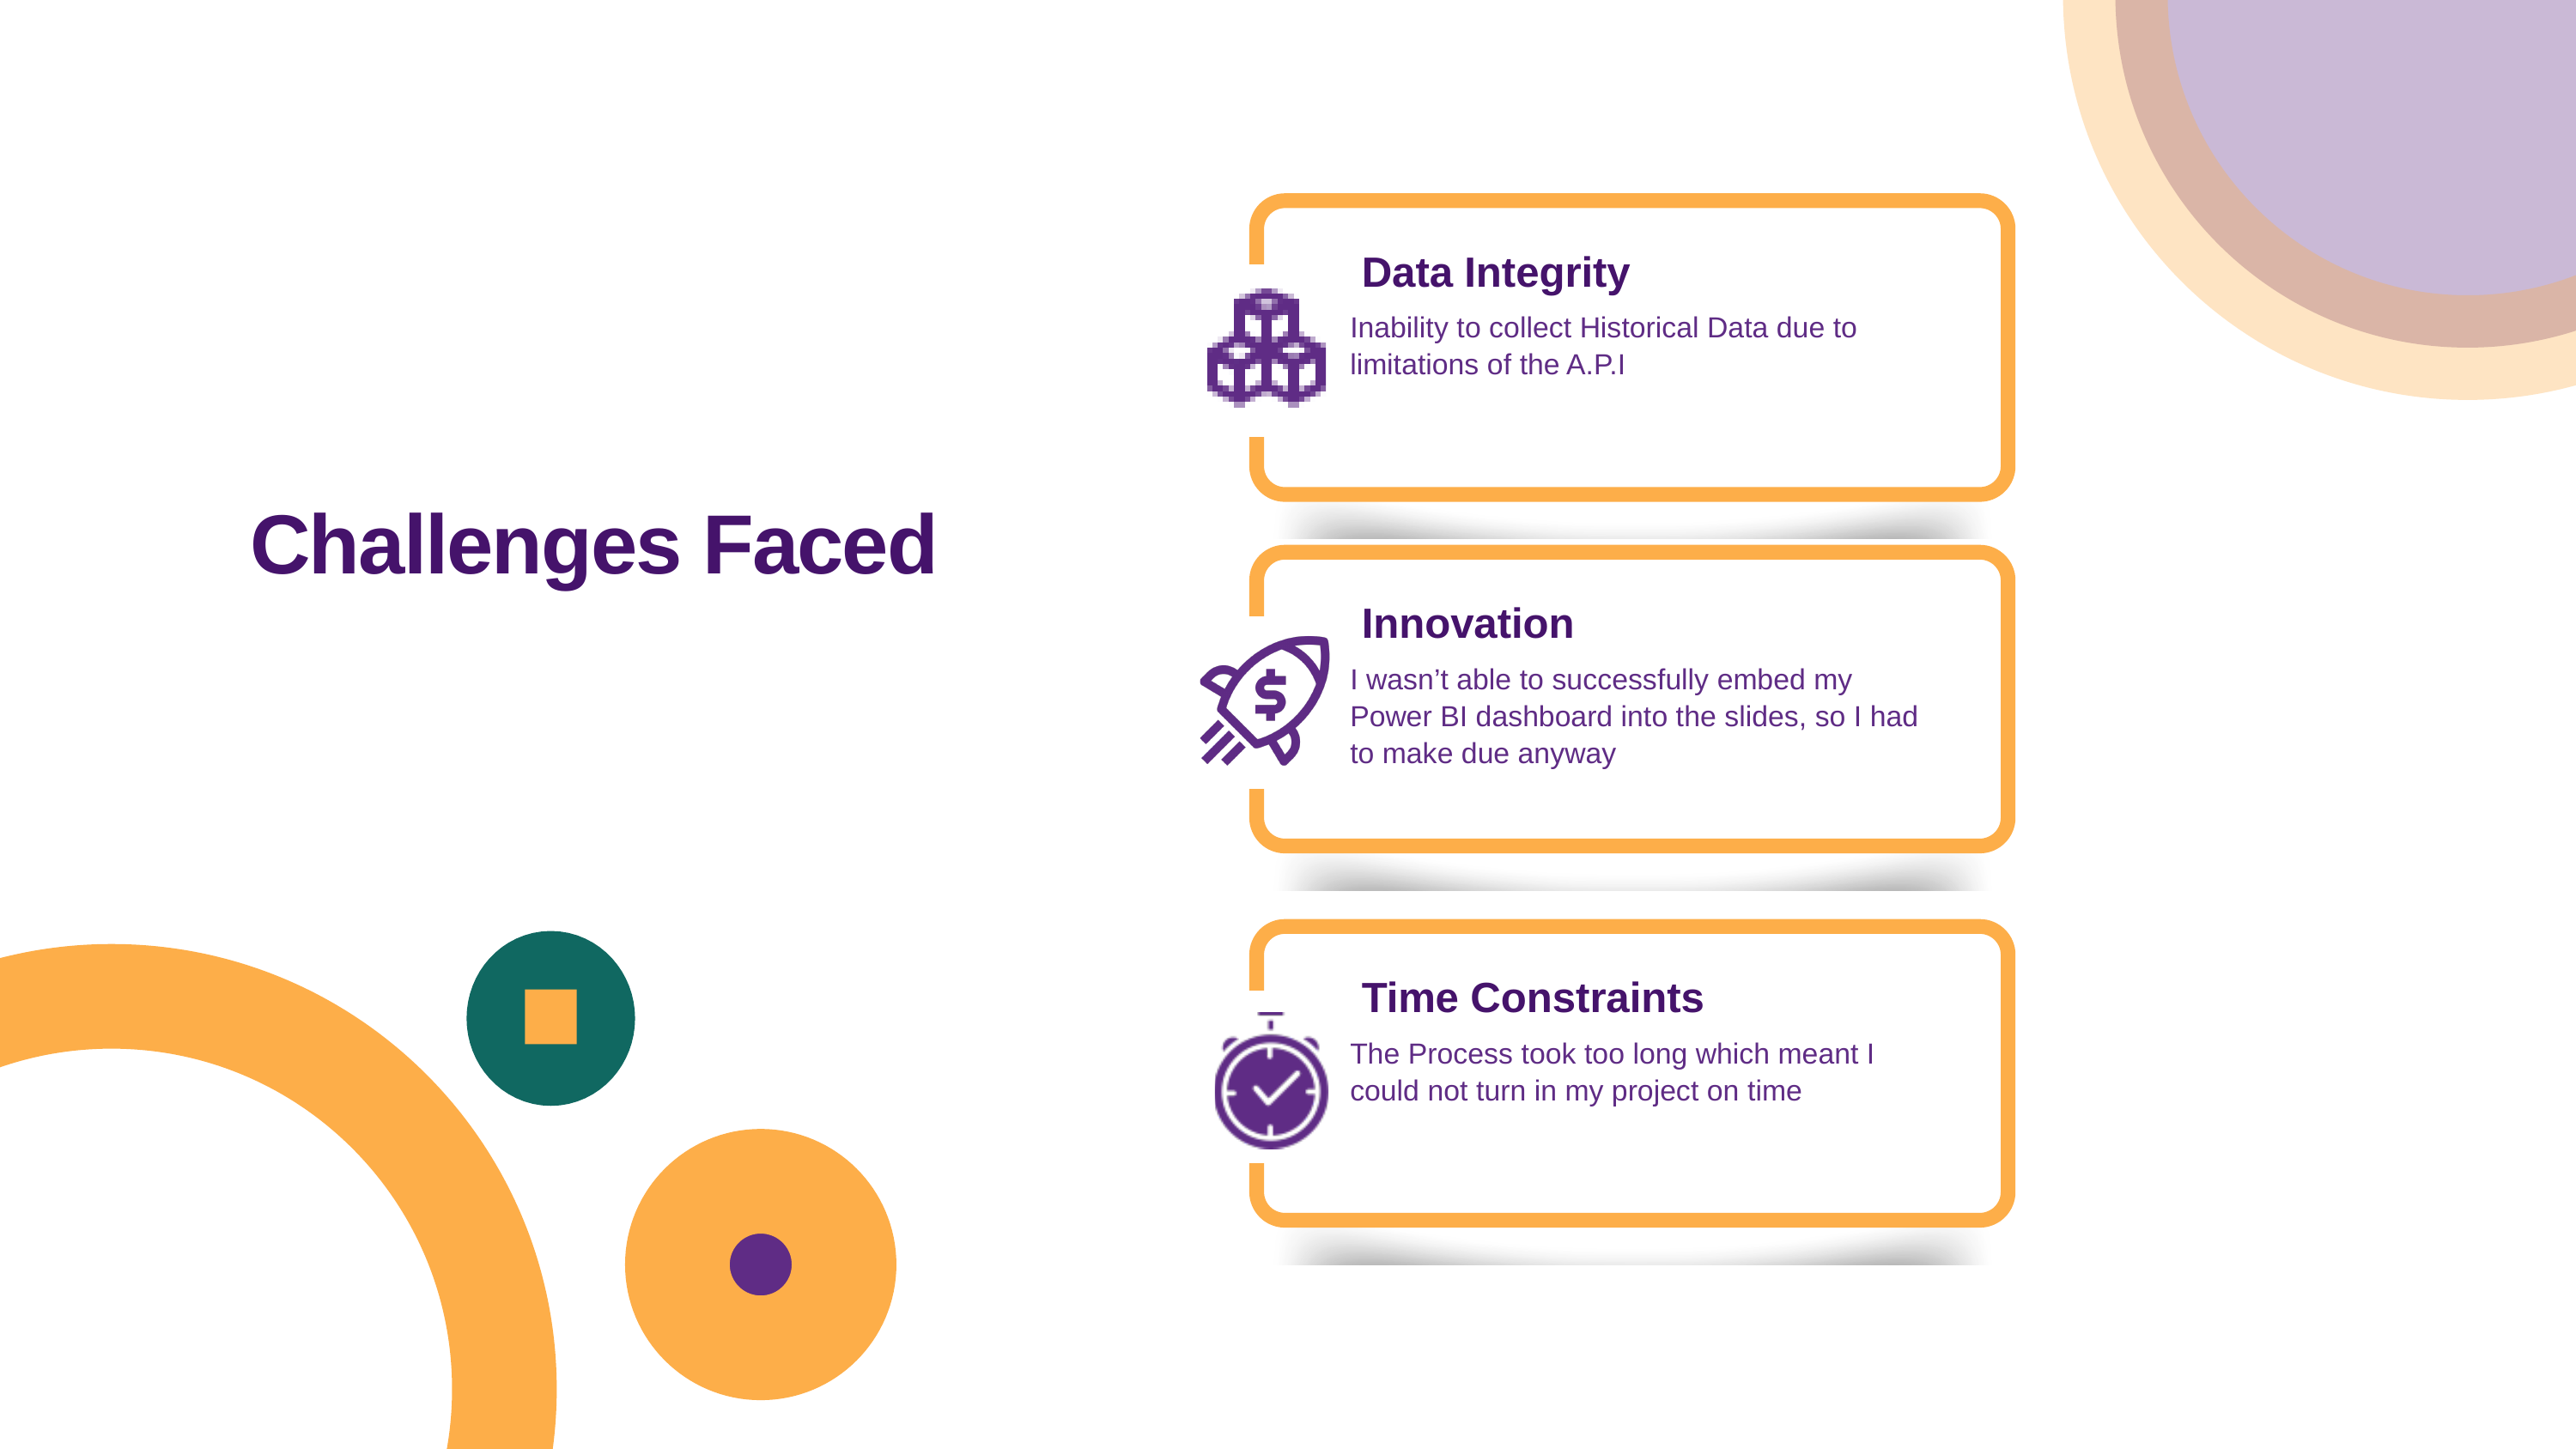

Data Integrity

Inability to collect Historical Data due to limitations of the A.P.I
Challenges Faced

Innovation

I wasn’t able to successfully embed my Power BI dashboard into the slides, so I had to make due anyway

Time Constraints

The Process took too long which meant I could not turn in my project on time